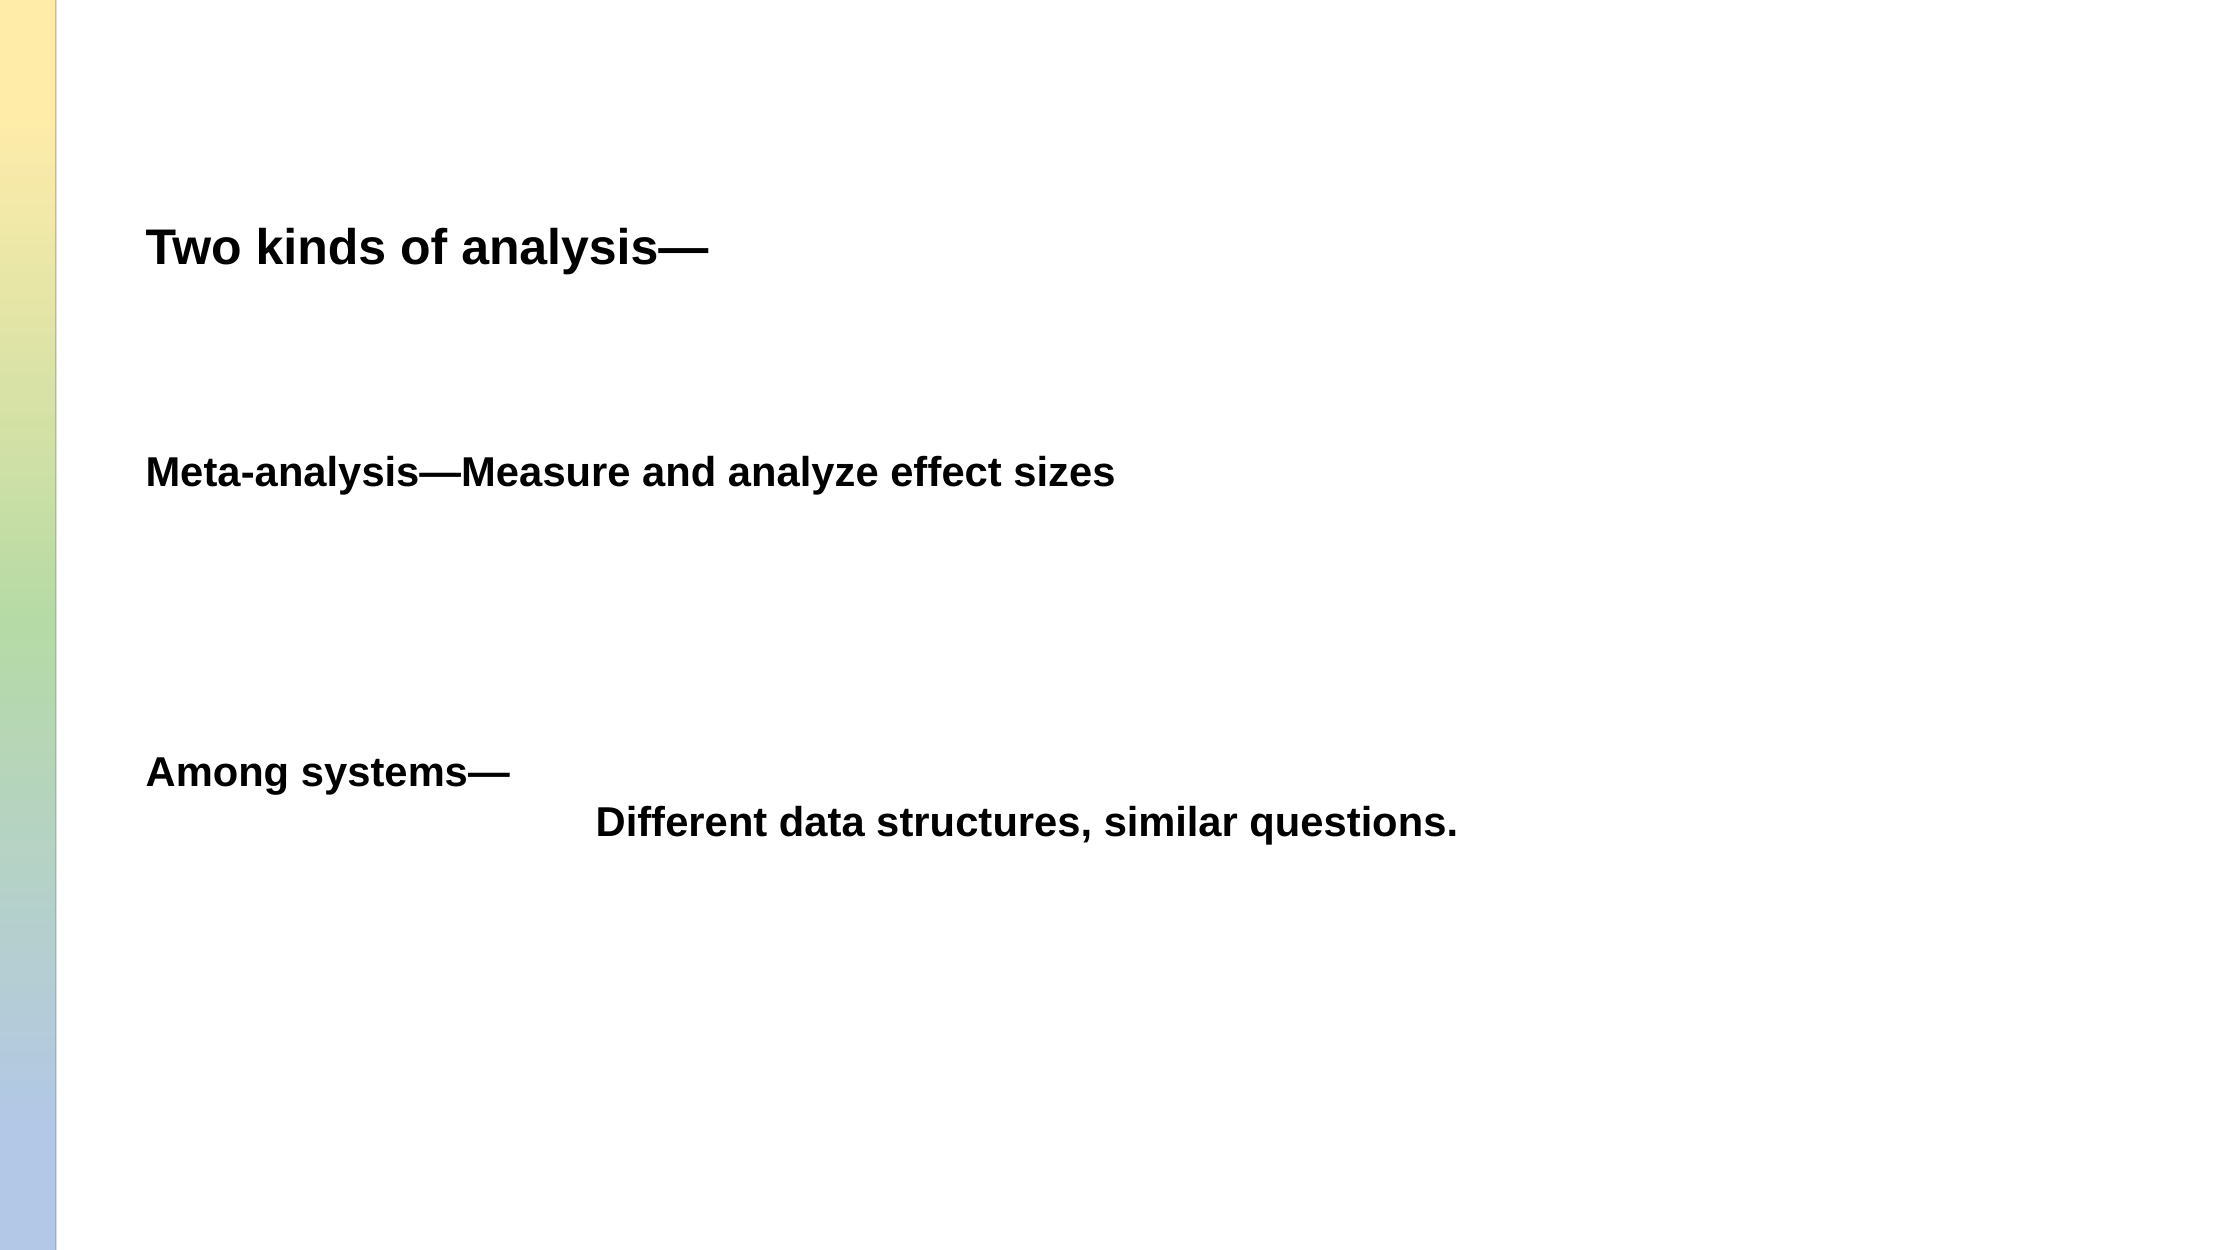

Two kinds of analysis—

Meta-analysis—Measure and analyze effect sizes

Among systems—
			Different data structures, similar questions.